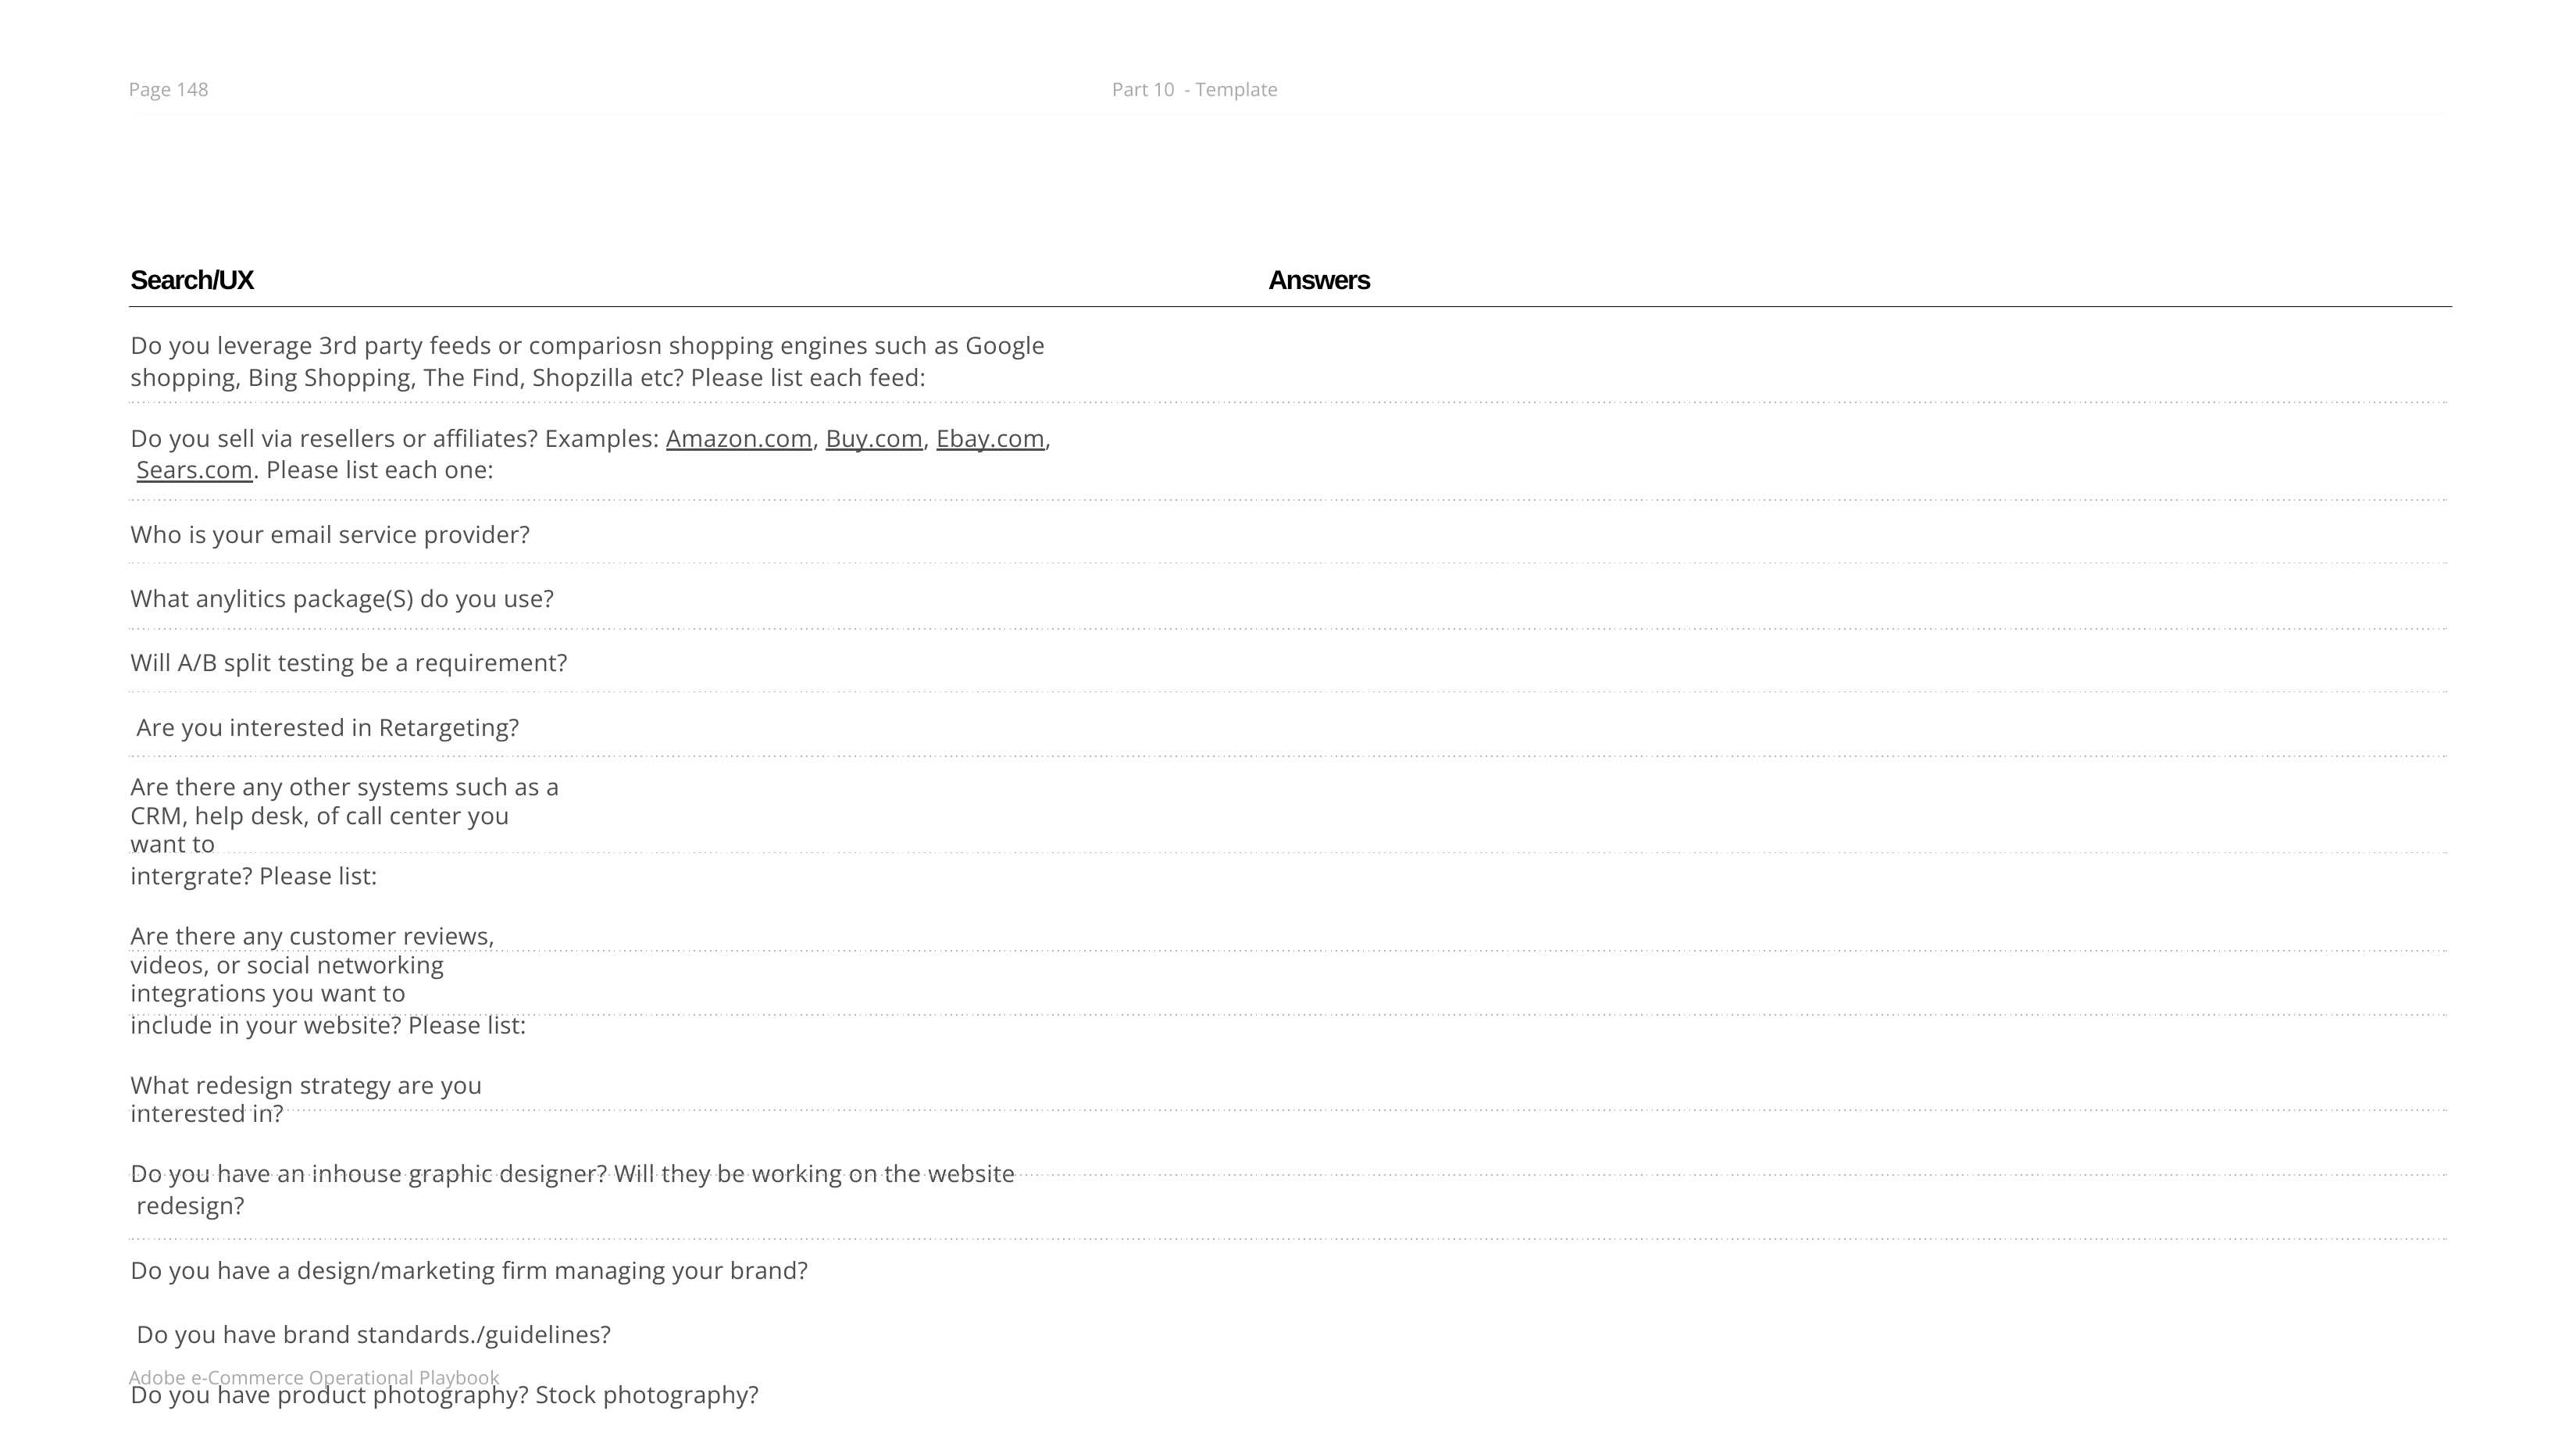

Page 148
Part 10 - Template
Search/UX
Answers

Do you leverage 3rd party feeds or compariosn shopping engines such as Google
shopping, Bing Shopping, The Find, Shopzilla etc? Please list each feed:

Do you sell via resellers or affiliates? Examples: Amazon.com, Buy.com, Ebay.com,  Sears.com. Please list each one:
Who is your email service provider?  What anylitics package(S) do you use?  Will A/B split testing be a requirement?  Are you interested in Retargeting?

Are there any other systems such as a CRM, help desk, of call center you want to
intergrate? Please list:

Are there any customer reviews, videos, or social networking integrations you want to
include in your website? Please list:

What redesign strategy are you interested in?

Do you have an inhouse graphic designer? Will they be working on the website  redesign?
Do you have a design/marketing firm managing your brand?  Do you have brand standards./guidelines?

Do you have product photography? Stock photography?

Adobe e-Commerce Operational Playbook